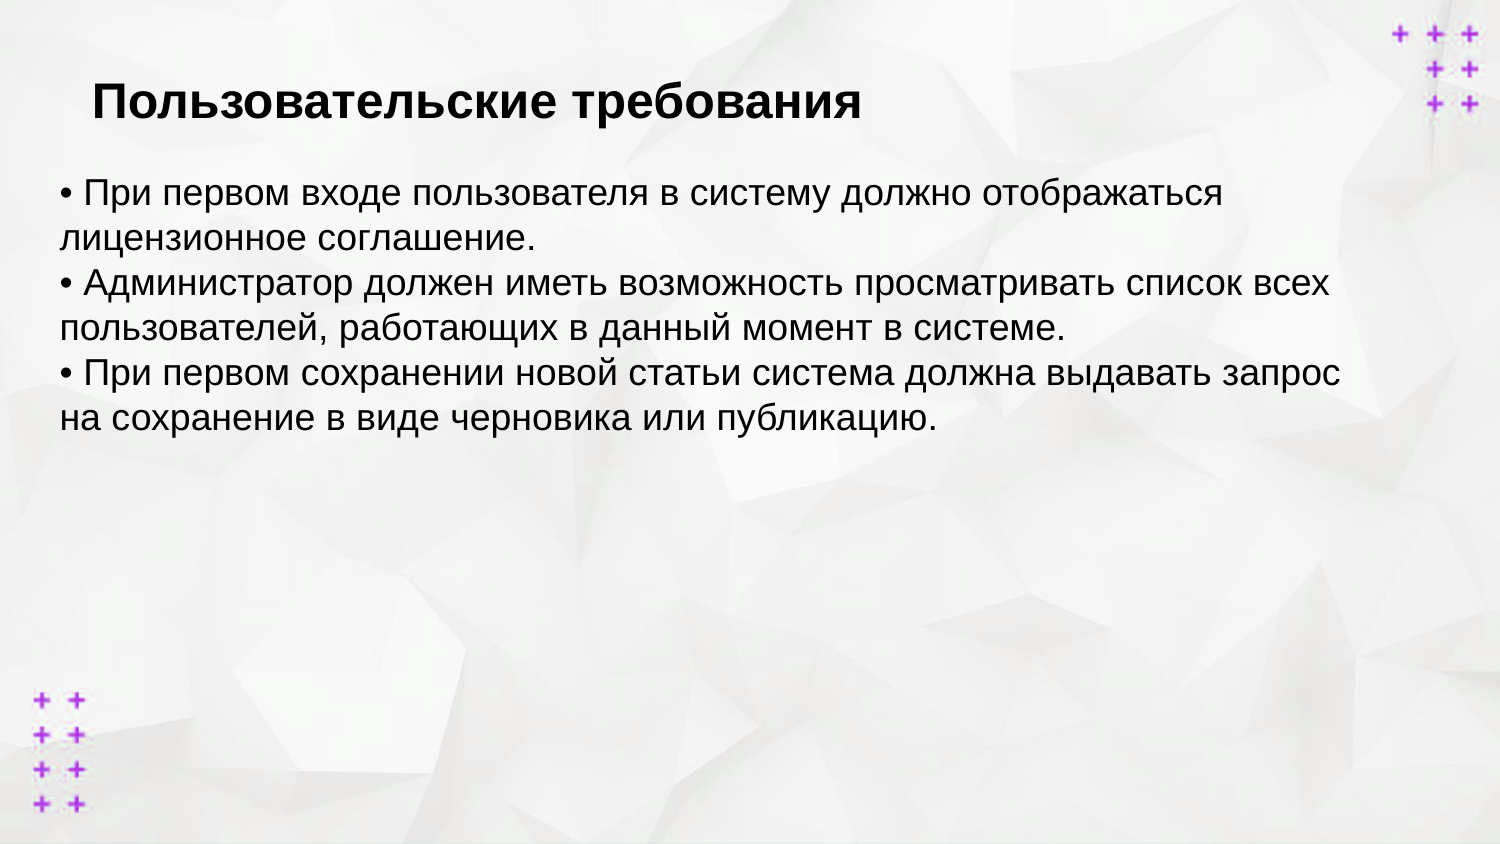

Пользовательские требования
• При первом входе пользователя в систему должно отображаться лицензионное соглашение.
• Администратор должен иметь возможность просматривать список всех
пользователей, работающих в данный момент в системе.
• При первом сохранении новой статьи система должна выдавать запрос
на сохранение в виде черновика или публикацию.